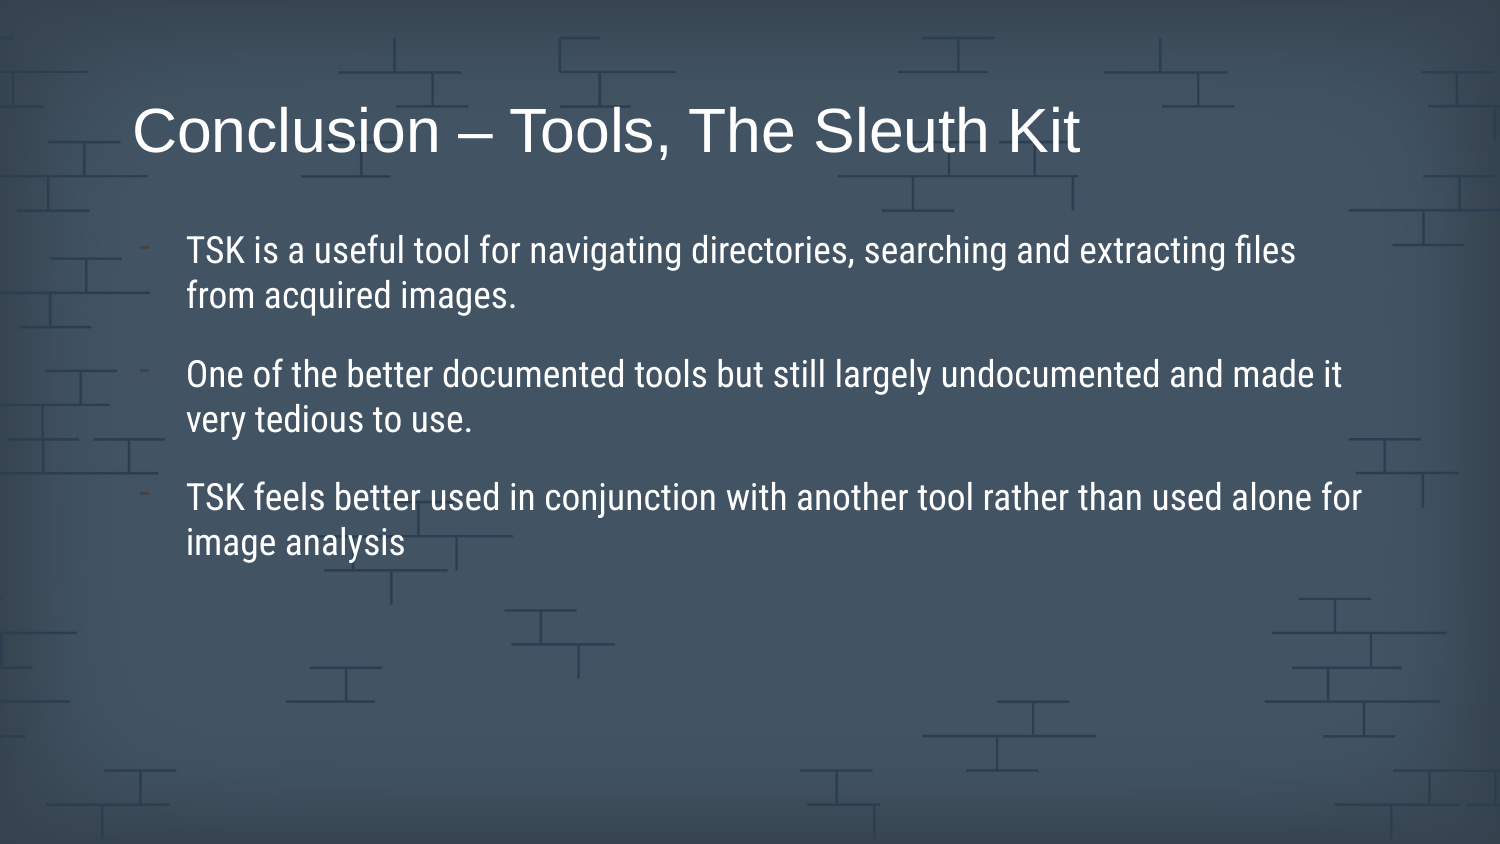

# Conclusion – Tools, The Sleuth Kit

TSK is a useful tool for navigating directories, searching and extracting files from acquired images.
One of the better documented tools but still largely undocumented and made it very tedious to use.
TSK feels better used in conjunction with another tool rather than used alone for image analysis